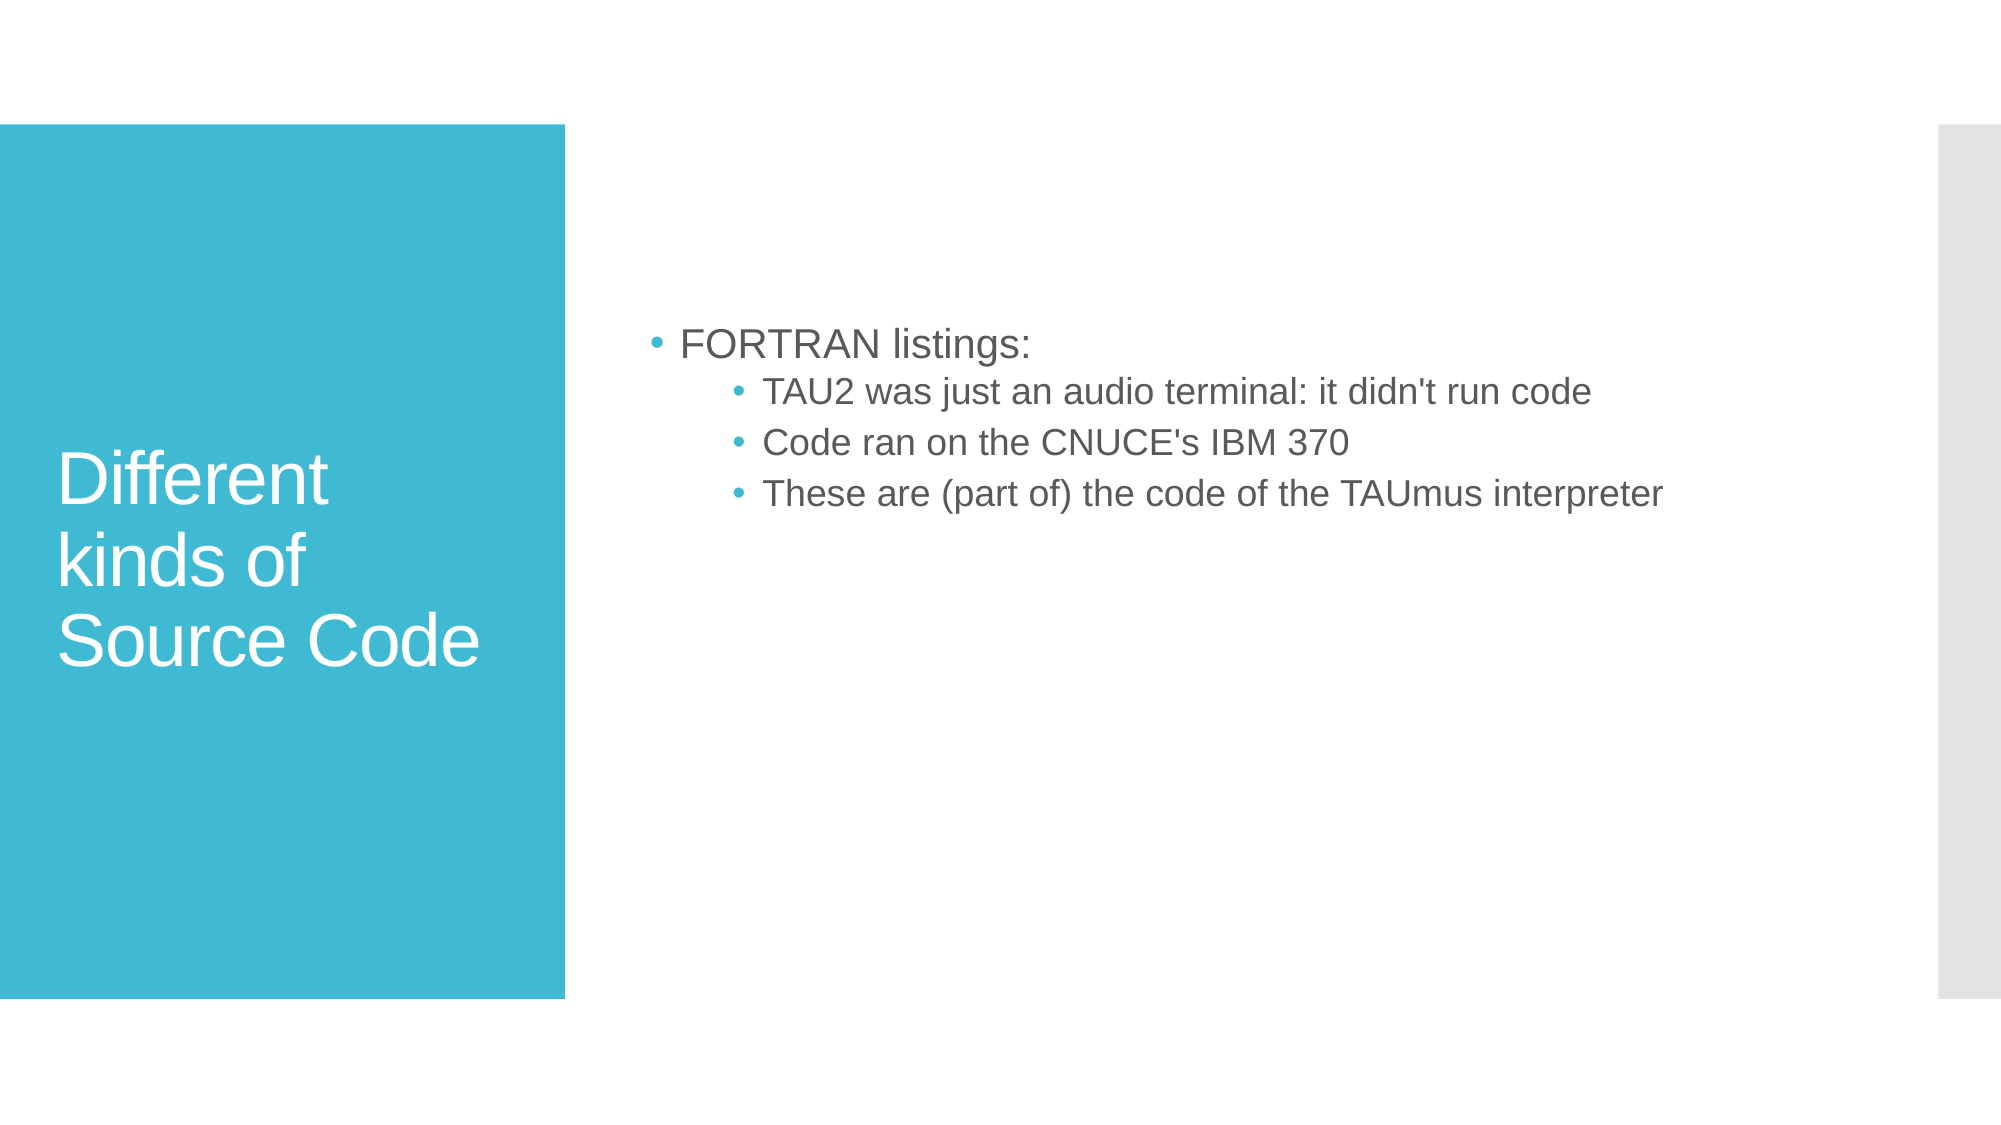

FORTRAN listings:
TAU2 was just an audio terminal: it didn't run code
Code ran on the CNUCE's IBM 370
These are (part of) the code of the TAUmus interpreter

# Different kinds of Source Code